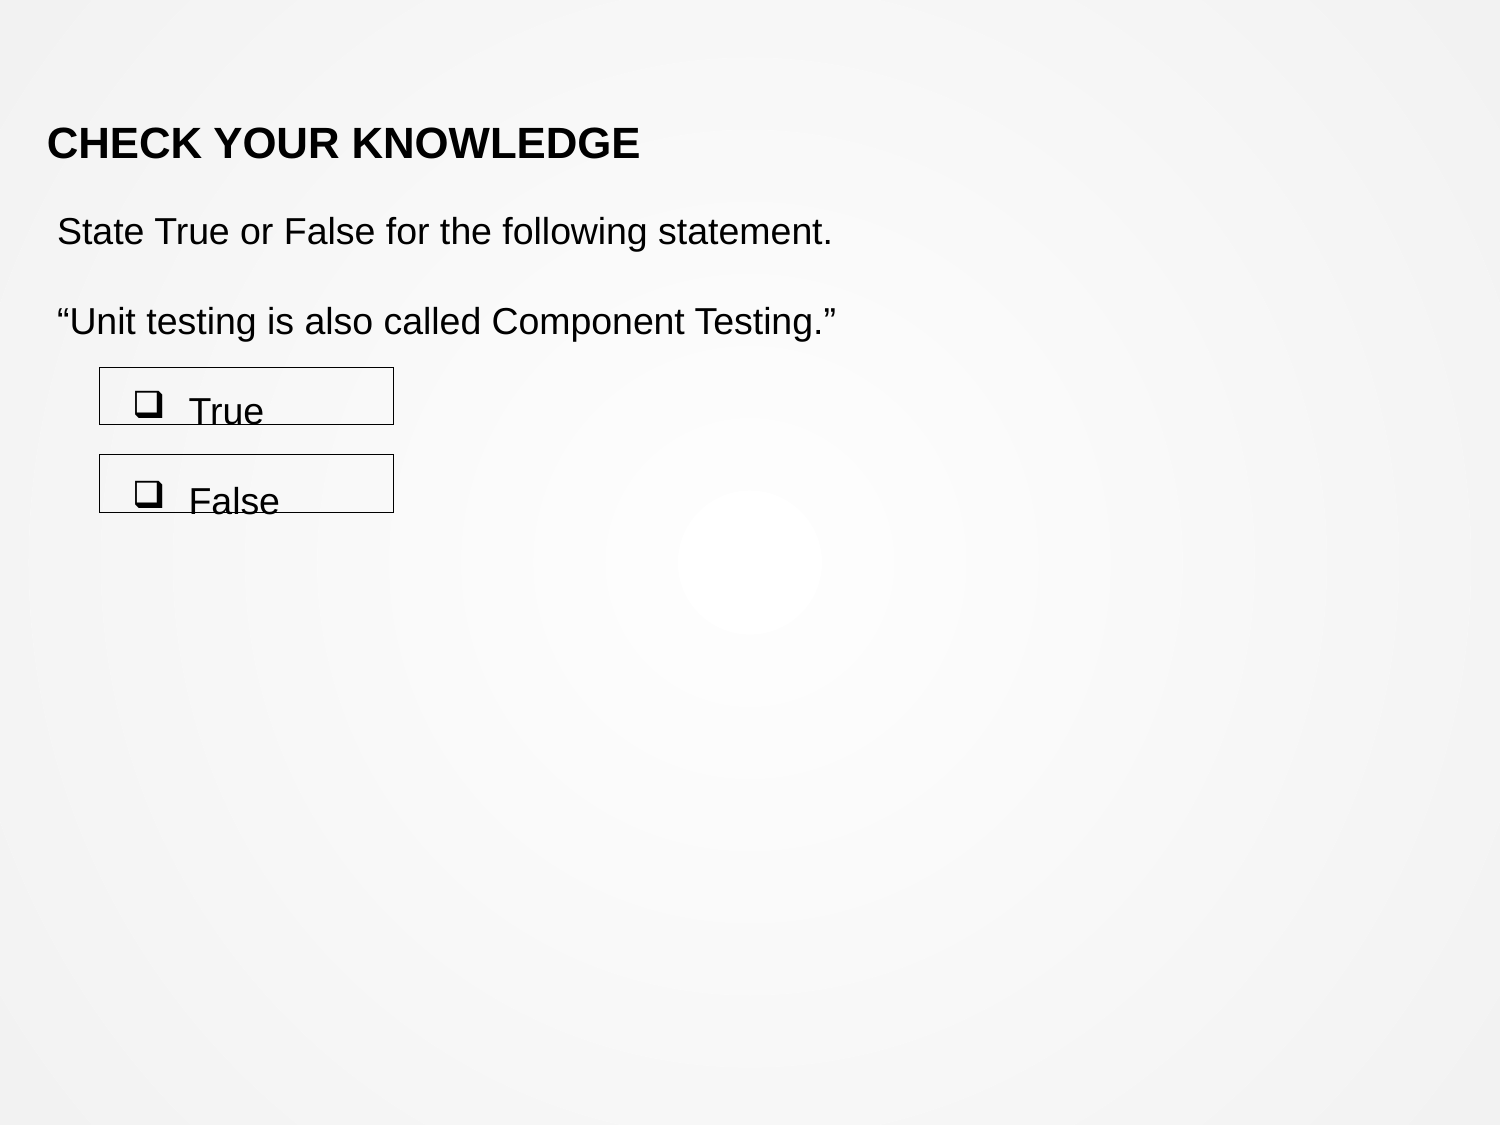

# Check Your Knowledge
State True or False for the following statement.

“Unit testing is also called Component Testing.”
True
False